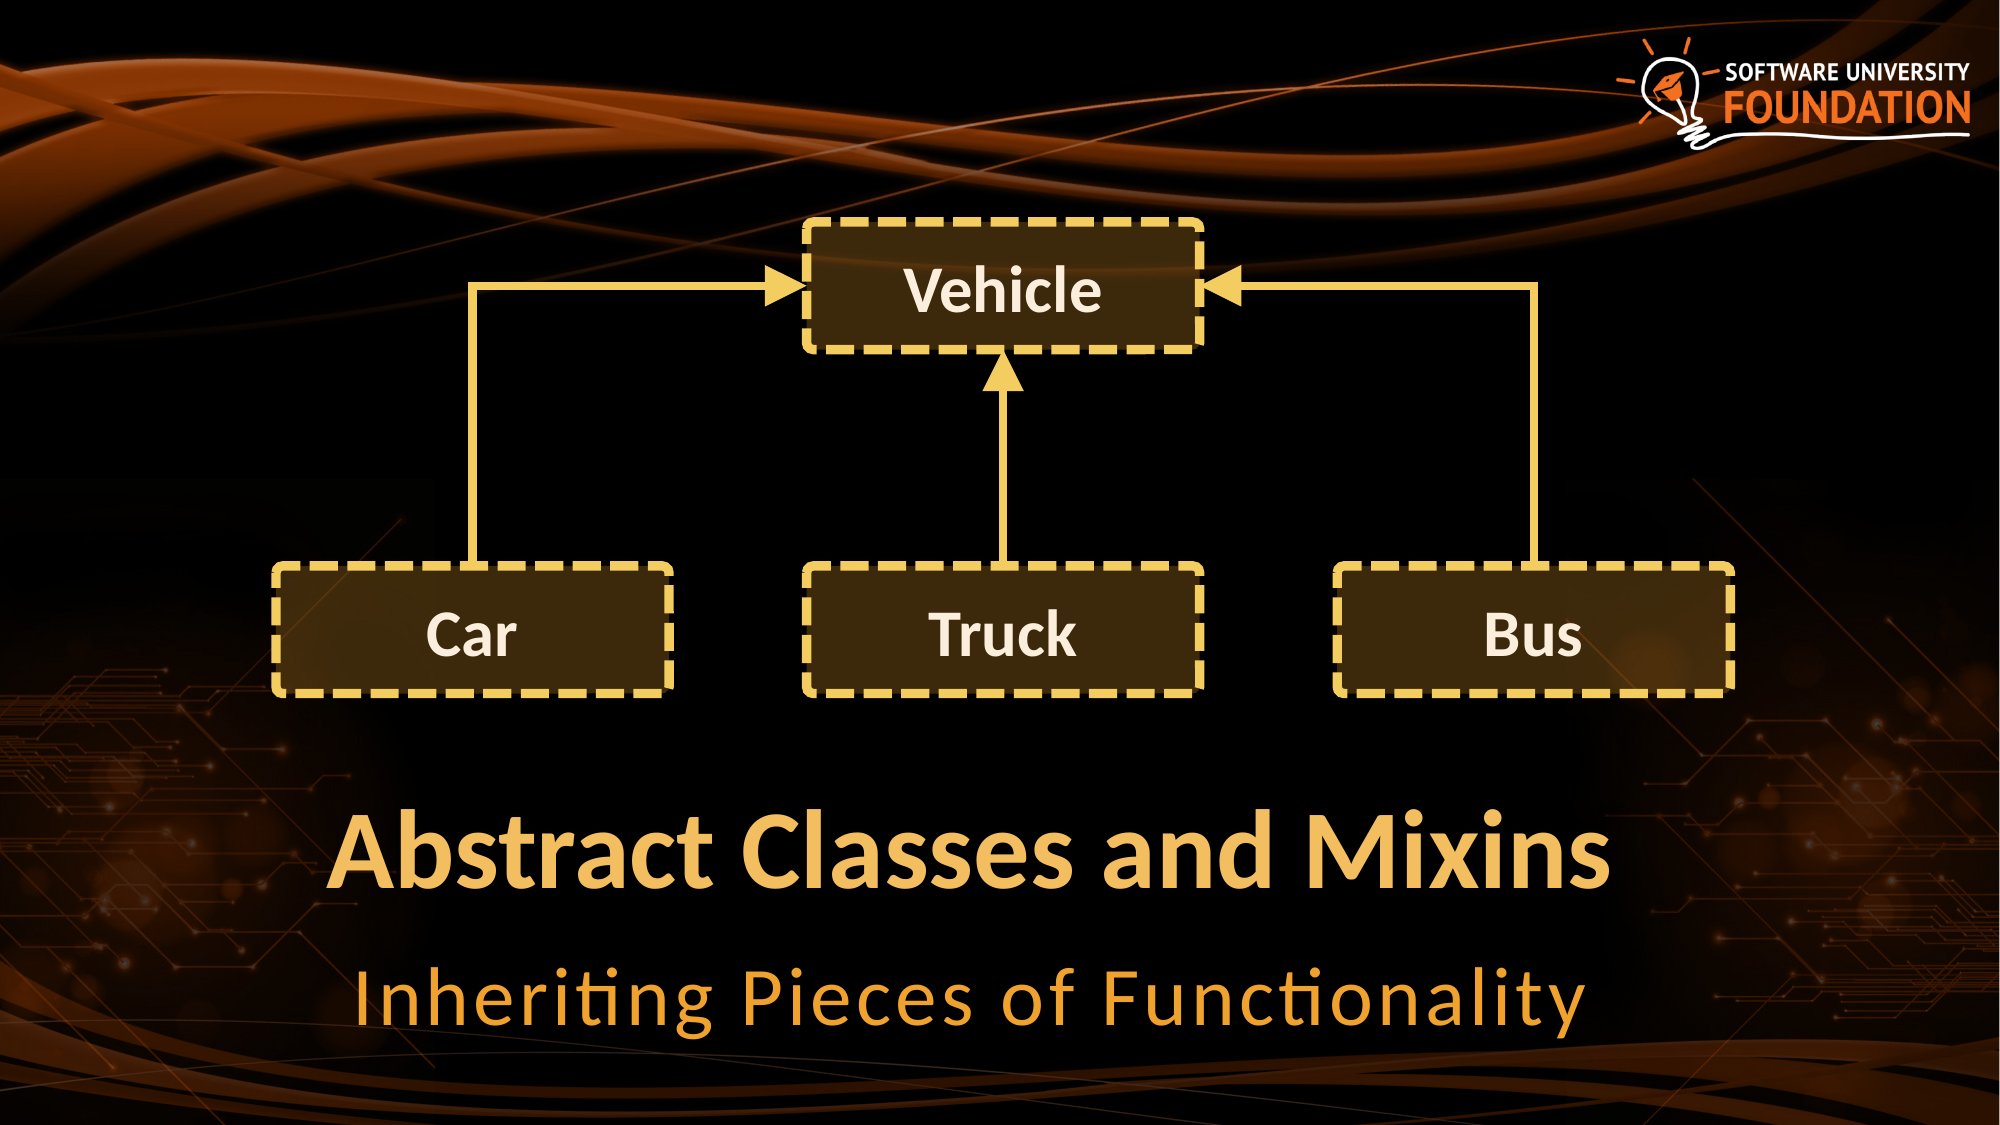

Vehicle
Car
Truck
Bus
# Abstract Classes and Mixins
Inheriting Pieces of Functionality